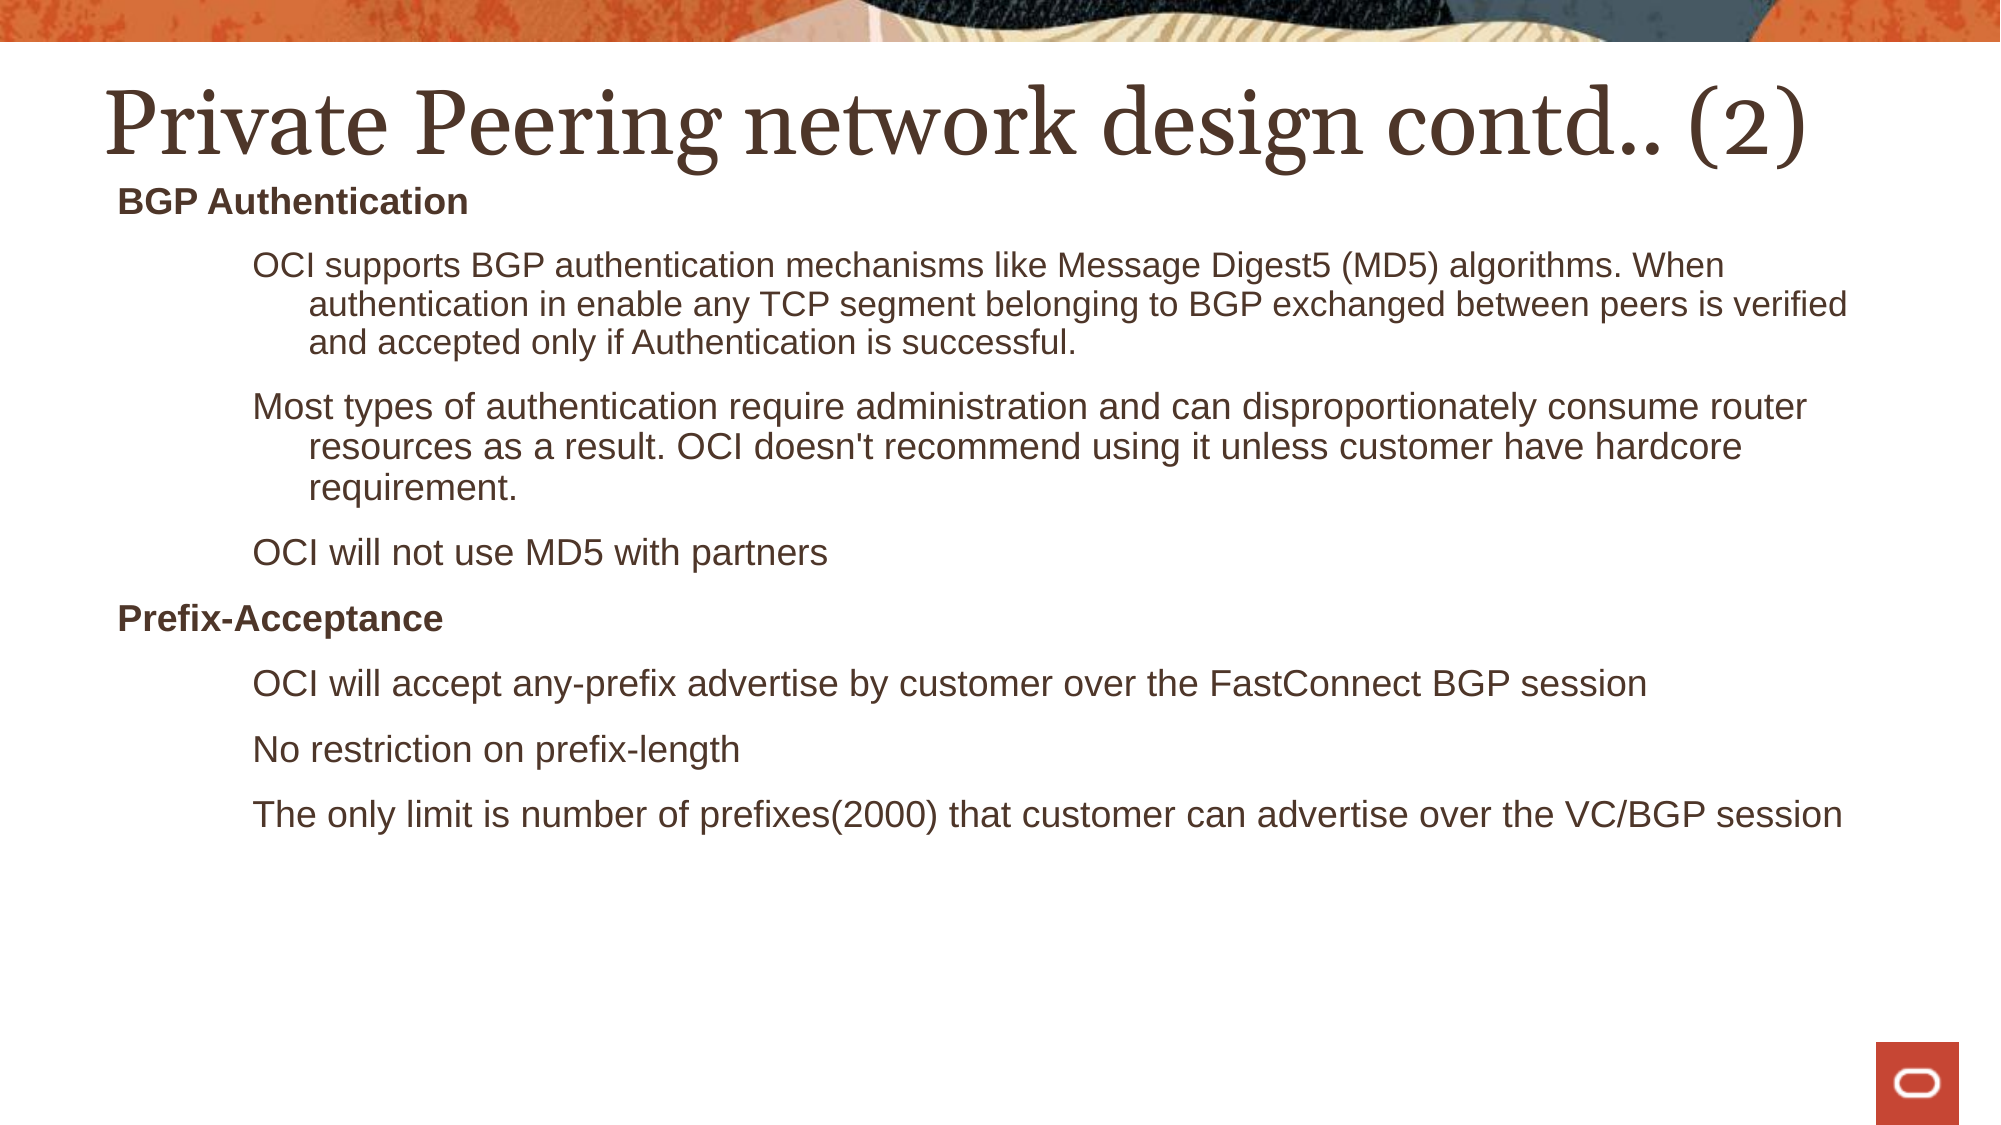

# Private Peering network design contd.. (2)
BGP Authentication
OCI supports BGP authentication mechanisms like Message Digest5 (MD5) algorithms. When authentication in enable any TCP segment belonging to BGP exchanged between peers is verified and accepted only if Authentication is successful.
Most types of authentication require administration and can disproportionately consume router resources as a result. OCI doesn't recommend using it unless customer have hardcore requirement.
OCI will not use MD5 with partners
Prefix-Acceptance
OCI will accept any-prefix advertise by customer over the FastConnect BGP session
No restriction on prefix-length
The only limit is number of prefixes(2000) that customer can advertise over the VC/BGP session